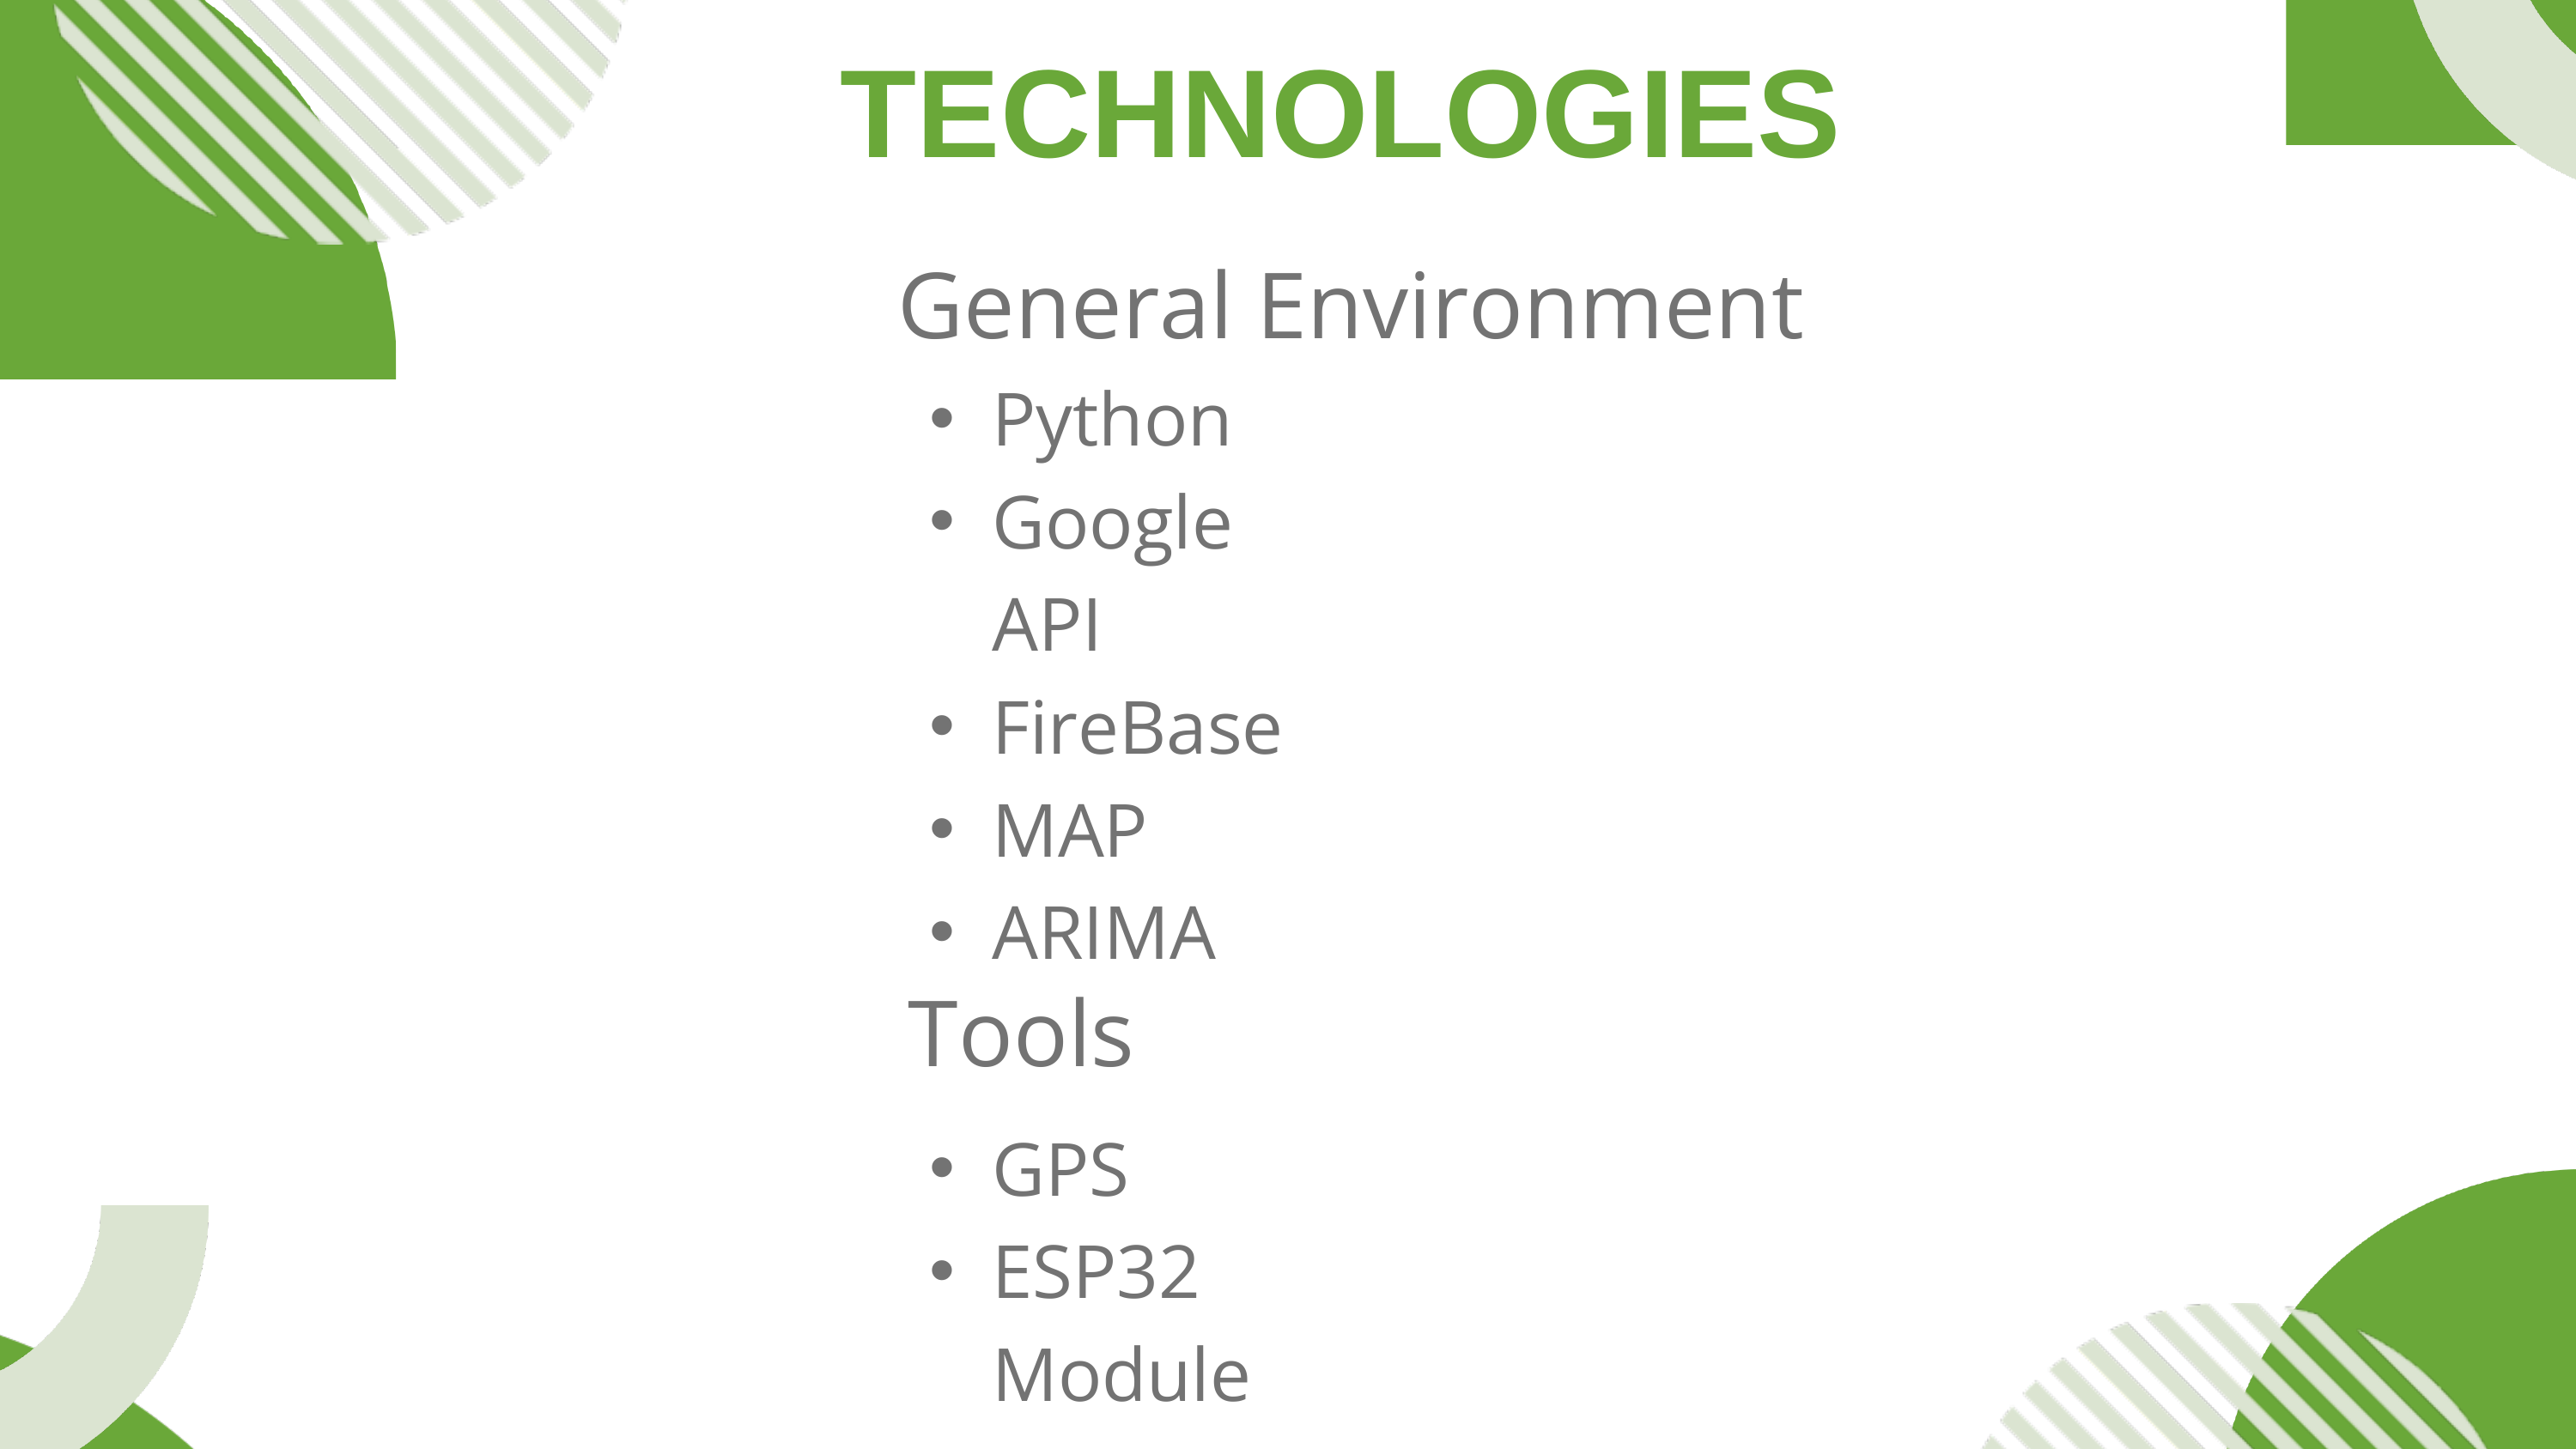

TECHNOLOGIES
General Environment
Python
Google API
FireBase
MAP
ARIMA

Tools
GPS
ESP32 Module